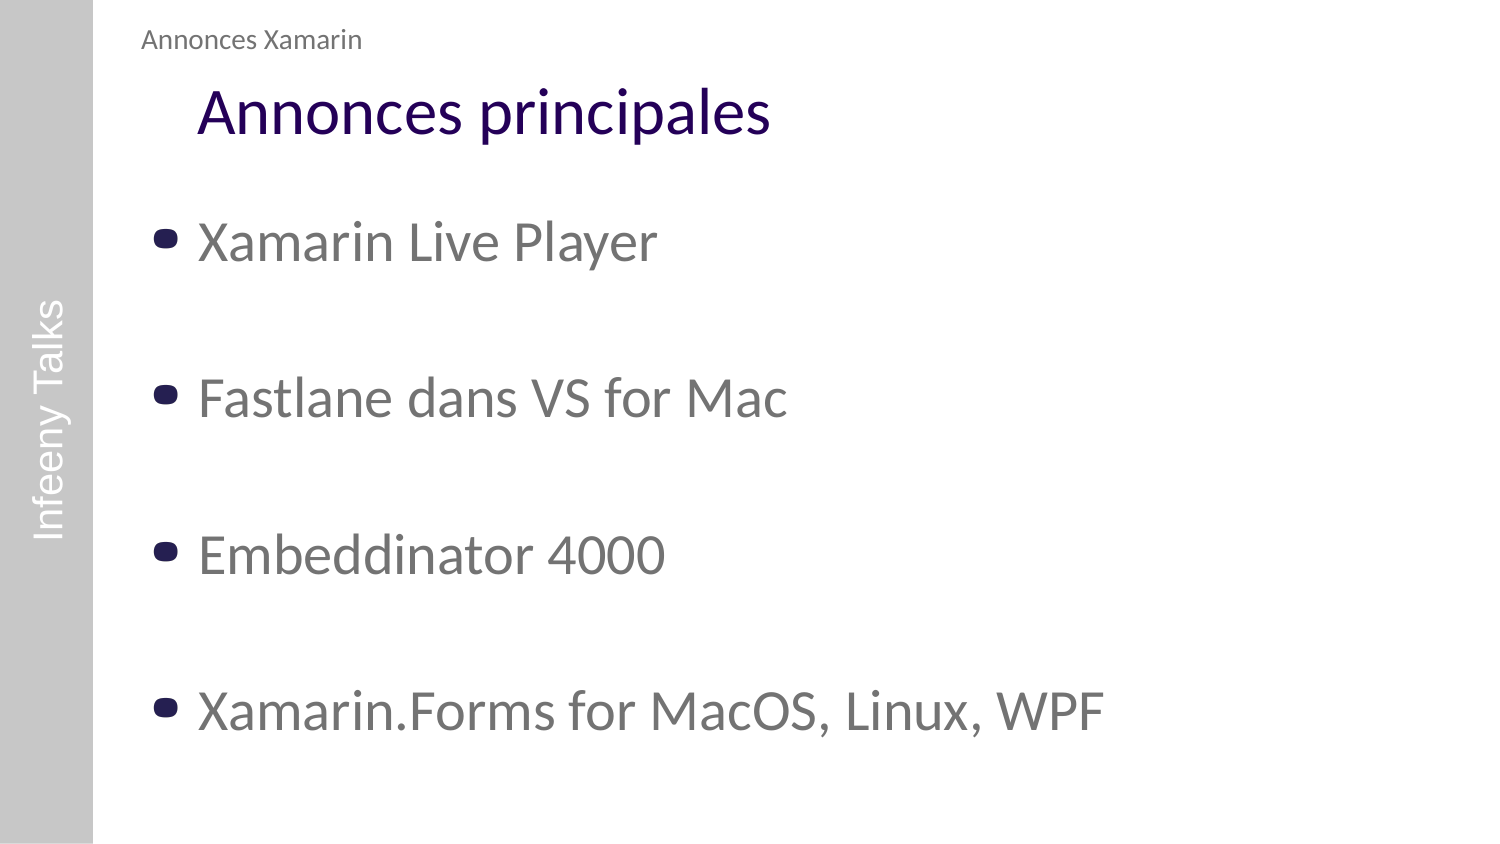

Annonces Xamarin
# Annonces principales
Xamarin Live Player

Fastlane dans VS for Mac

Embeddinator 4000

Xamarin.Forms for MacOS, Linux, WPF
Infeeny Talks